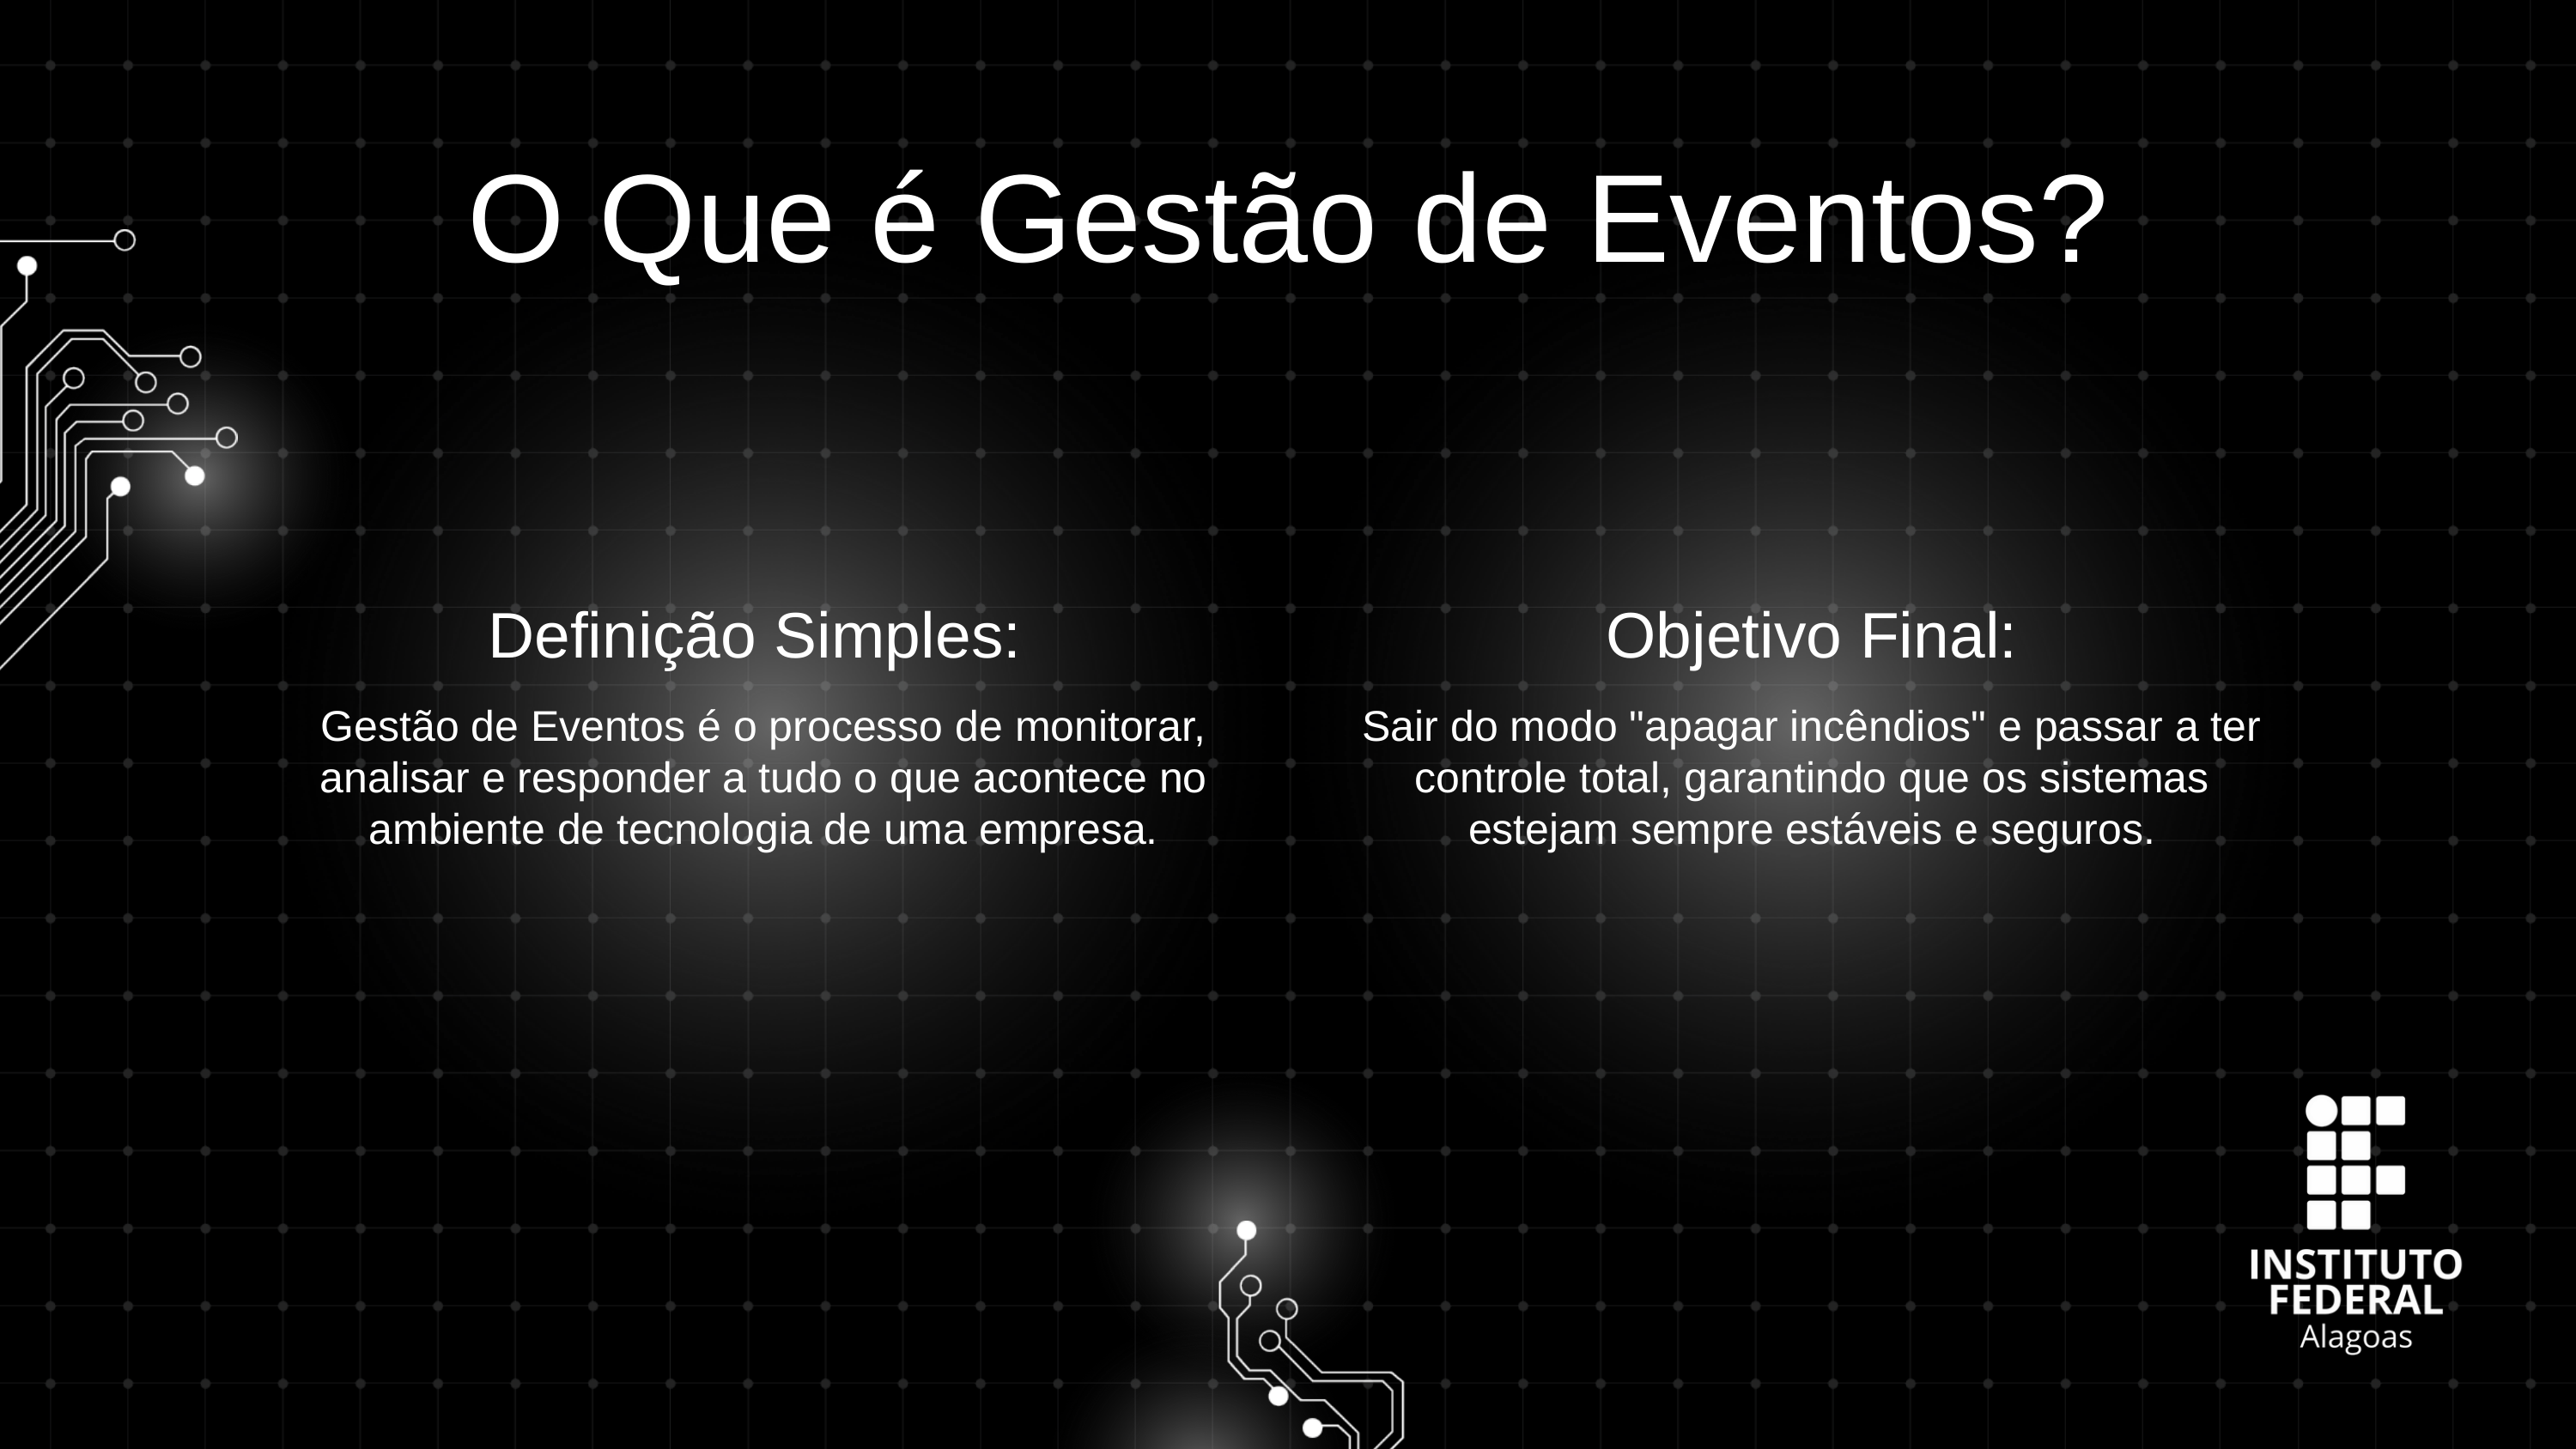

O Que é Gestão de Eventos?

Definição Simples:
Objetivo Final:
Gestão de Eventos é o processo de monitorar, analisar e responder a tudo o que acontece no ambiente de tecnologia de uma empresa.
Sair do modo "apagar incêndios" e passar a ter controle total, garantindo que os sistemas estejam sempre estáveis e seguros.